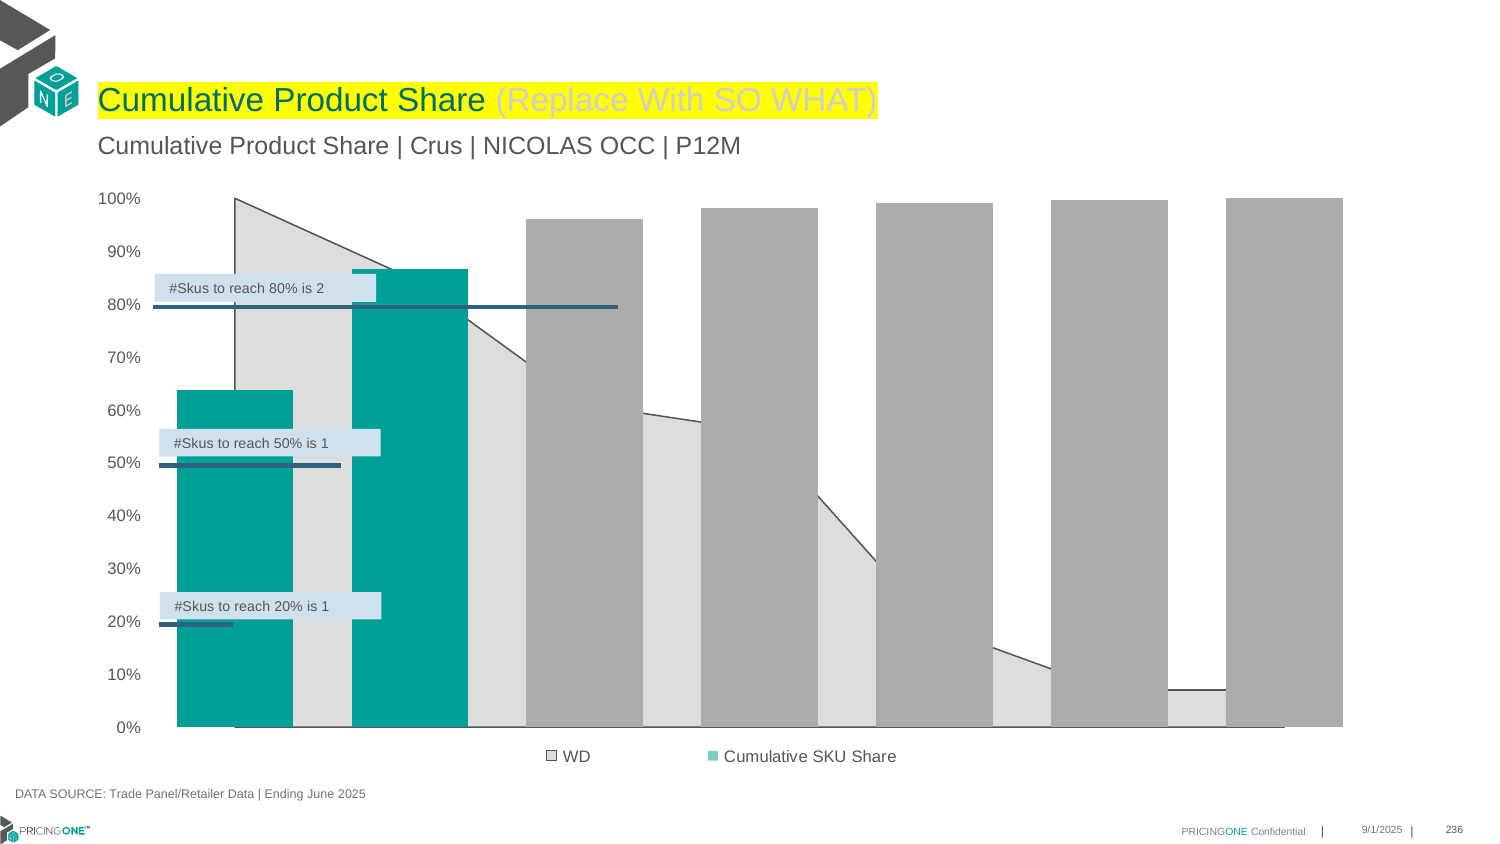

# Cumulative Product Share (Replace With SO WHAT)
Cumulative Product Share | Crus | NICOLAS OCC | P12M

### Chart

| Category | WD | Cumulative SKU Share |
|---|---|---|
| Malard | 1.0 | 0.6376743737692276 |
| Vesselle | 0.85 | 0.8669457565032982 |
| Louis Marti | 0.61 | 0.9607529917237011 |
| Nicolas | 0.56 | 0.9816709585909635 |
| Louis Marti | 0.19 | 0.9908836773758211 |
| Nicolas | 0.07 | 0.996860239337896 |
| Nicolas | 0.07 | 0.9999999999999999 |
#Skus to reach 80% is 2
#Skus to reach 50% is 1
#Skus to reach 20% is 1
DATA SOURCE: Trade Panel/Retailer Data | Ending June 2025

9/1/2025
236